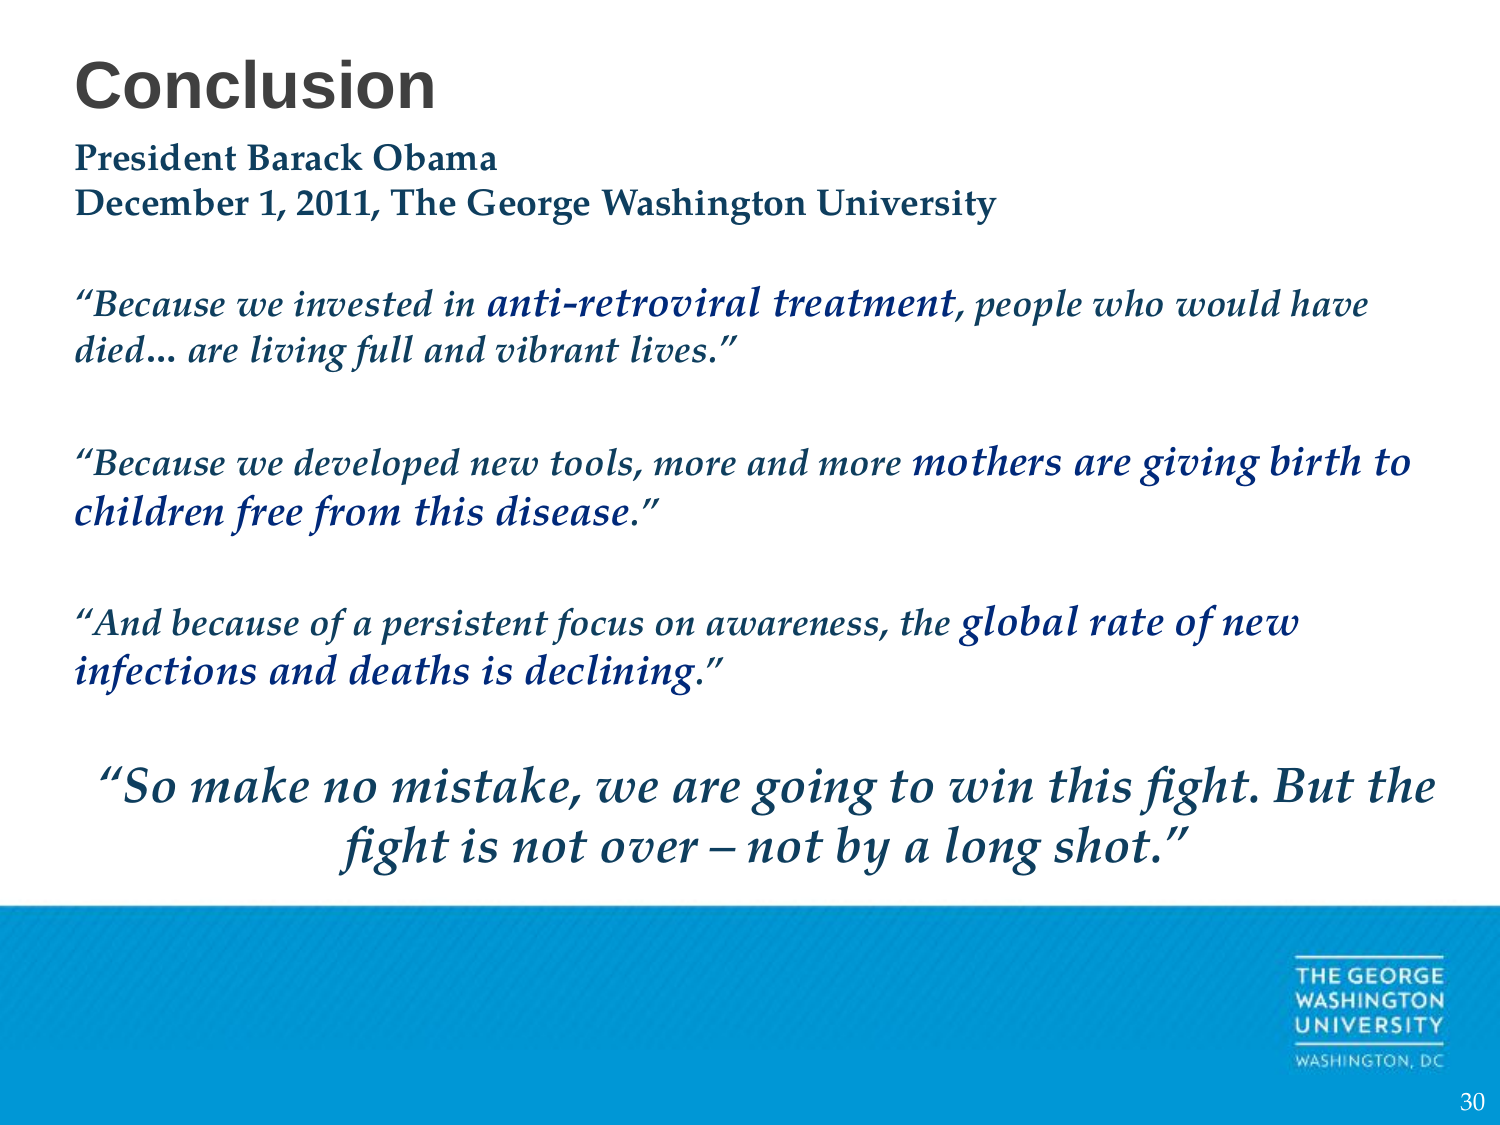

# Conclusion
President Barack Obama
December 1, 2011, The George Washington University
“Because we invested in anti-retroviral treatment, people who would have died… are living full and vibrant lives.”
“Because we developed new tools, more and more mothers are giving birth to children free from this disease.”
“And because of a persistent focus on awareness, the global rate of new infections and deaths is declining.”
“So make no mistake, we are going to win this fight. But the fight is not over – not by a long shot.”
30